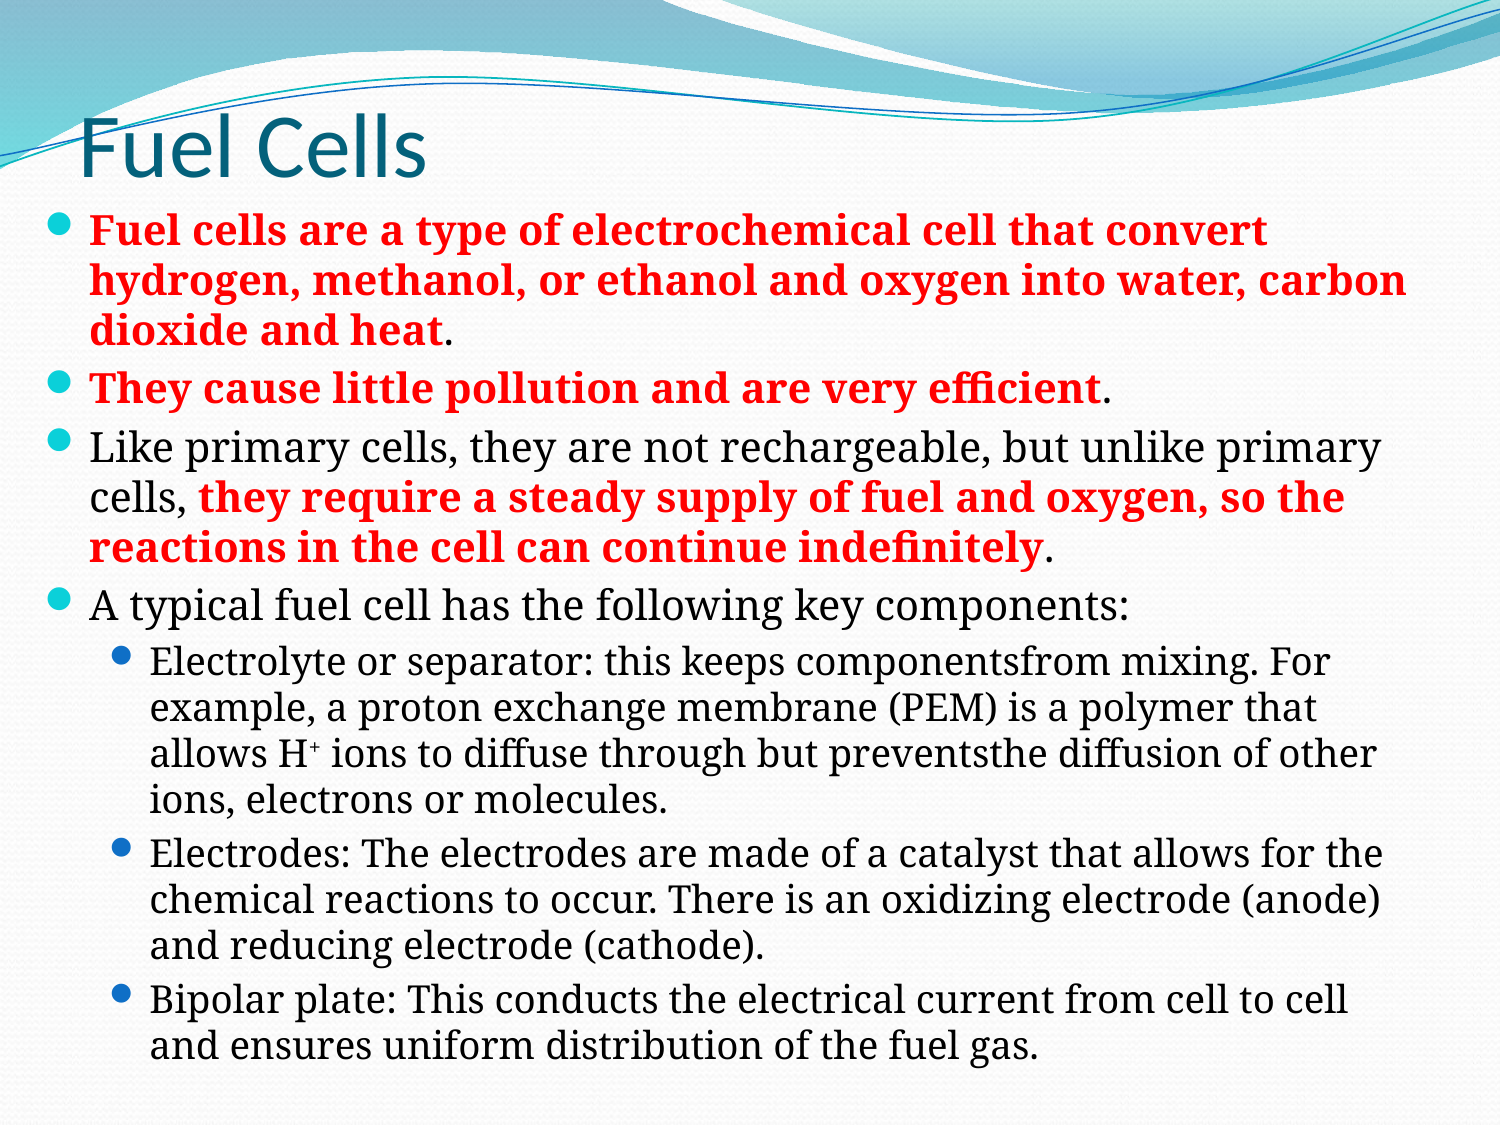

# Fuel Cells
Fuel cells are a type of electrochemical cell that convert hydrogen, methanol, or ethanol and oxygen into water, carbon dioxide and heat.
They cause little pollution and are very efficient.
Like primary cells, they are not rechargeable, but unlike primary cells, they require a steady supply of fuel and oxygen, so the reactions in the cell can continue indefinitely.
A typical fuel cell has the following key components:
Electrolyte or separator: this keeps componentsfrom mixing. For example, a proton exchange membrane (PEM) is a polymer that allows H+ ions to diffuse through but preventsthe diffusion of other ions, electrons or molecules.
Electrodes: The electrodes are made of a catalyst that allows for the chemical reactions to occur. There is an oxidizing electrode (anode) and reducing electrode (cathode).
Bipolar plate: This conducts the electrical current from cell to cell and ensures uniform distribution of the fuel gas.